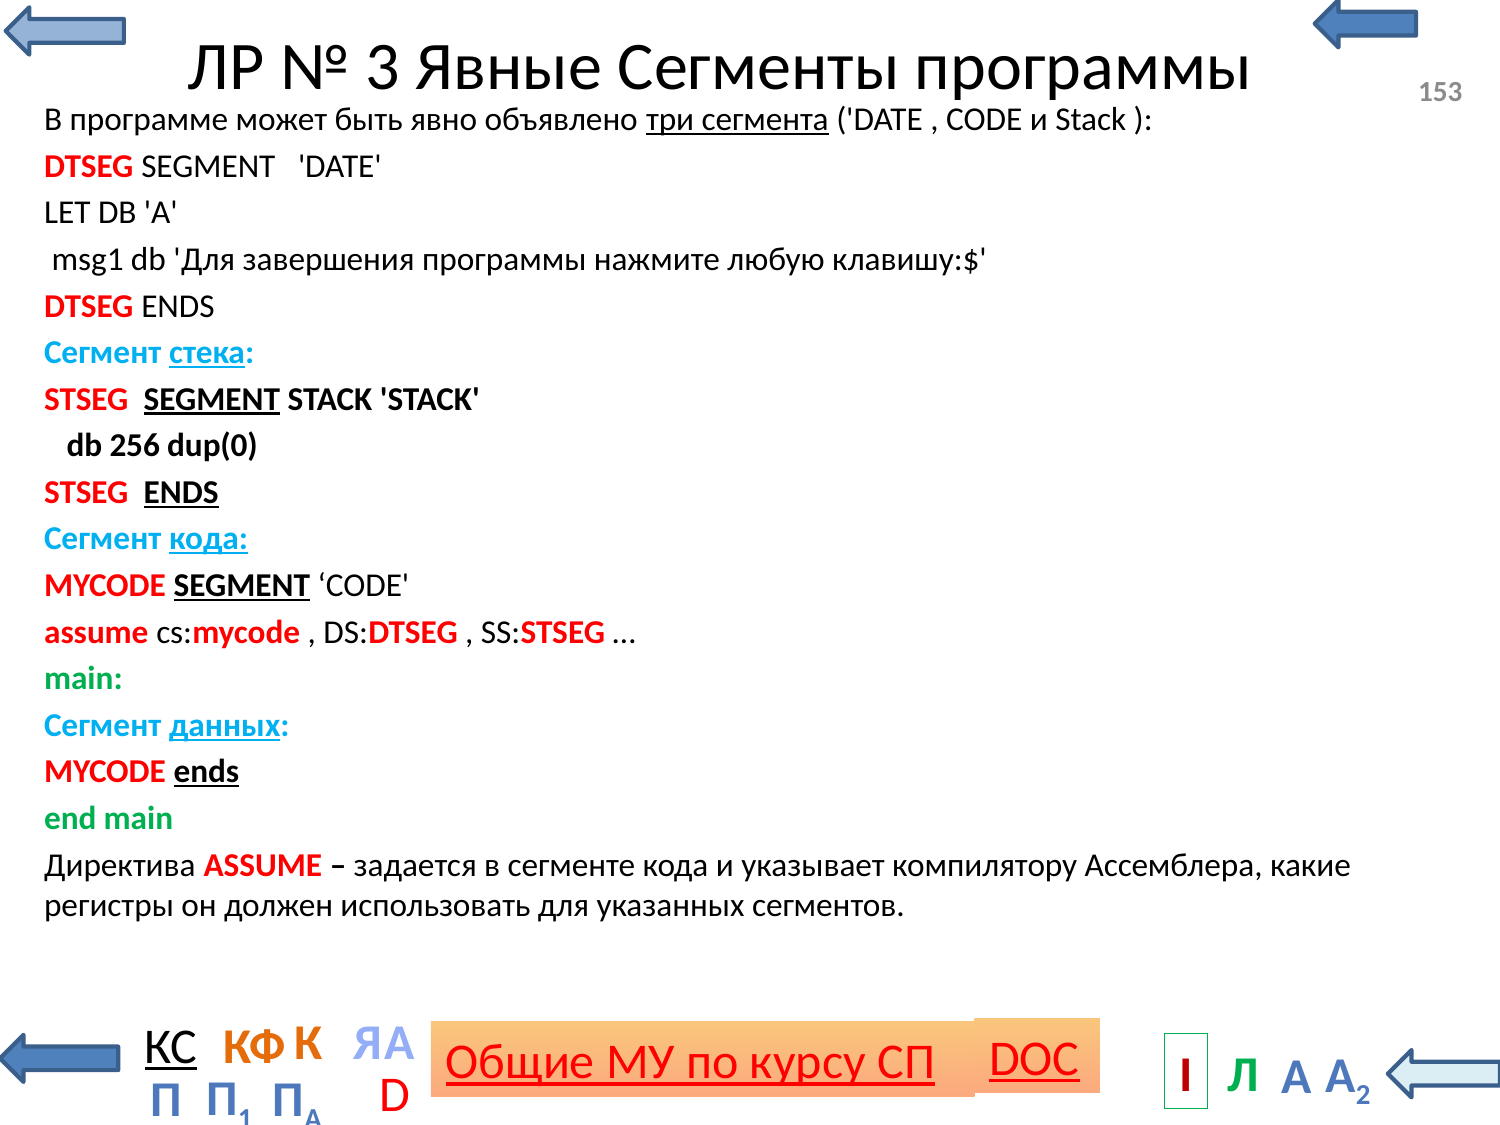

# ЛР № 3 Явные Сегменты программы
153
В программе может быть явно объявлено три сегмента ('DATE , CODE и Stack ):
DTSEG SEGMENT   'DATE'
LET DB 'A'
 msg1 db 'Для завершения программы нажмите любую клавишу:$'
DTSEG ENDS
Сегмент стека:
STSEG  SEGMENT STACK 'STACK'
   db 256 dup(0)
STSEG  ENDS
Сегмент кода:
MYCODE SEGMENT ‘CODE'
assume cs:mycode , DS:DTSEG , SS:STSEG …
main:
Сегмент данных:
MYCODE ends
end main
Директива ASSUME – задается в сегменте кода и указывает компилятору Ассемблера, какие регистры он должен использовать для указанных сегментов.